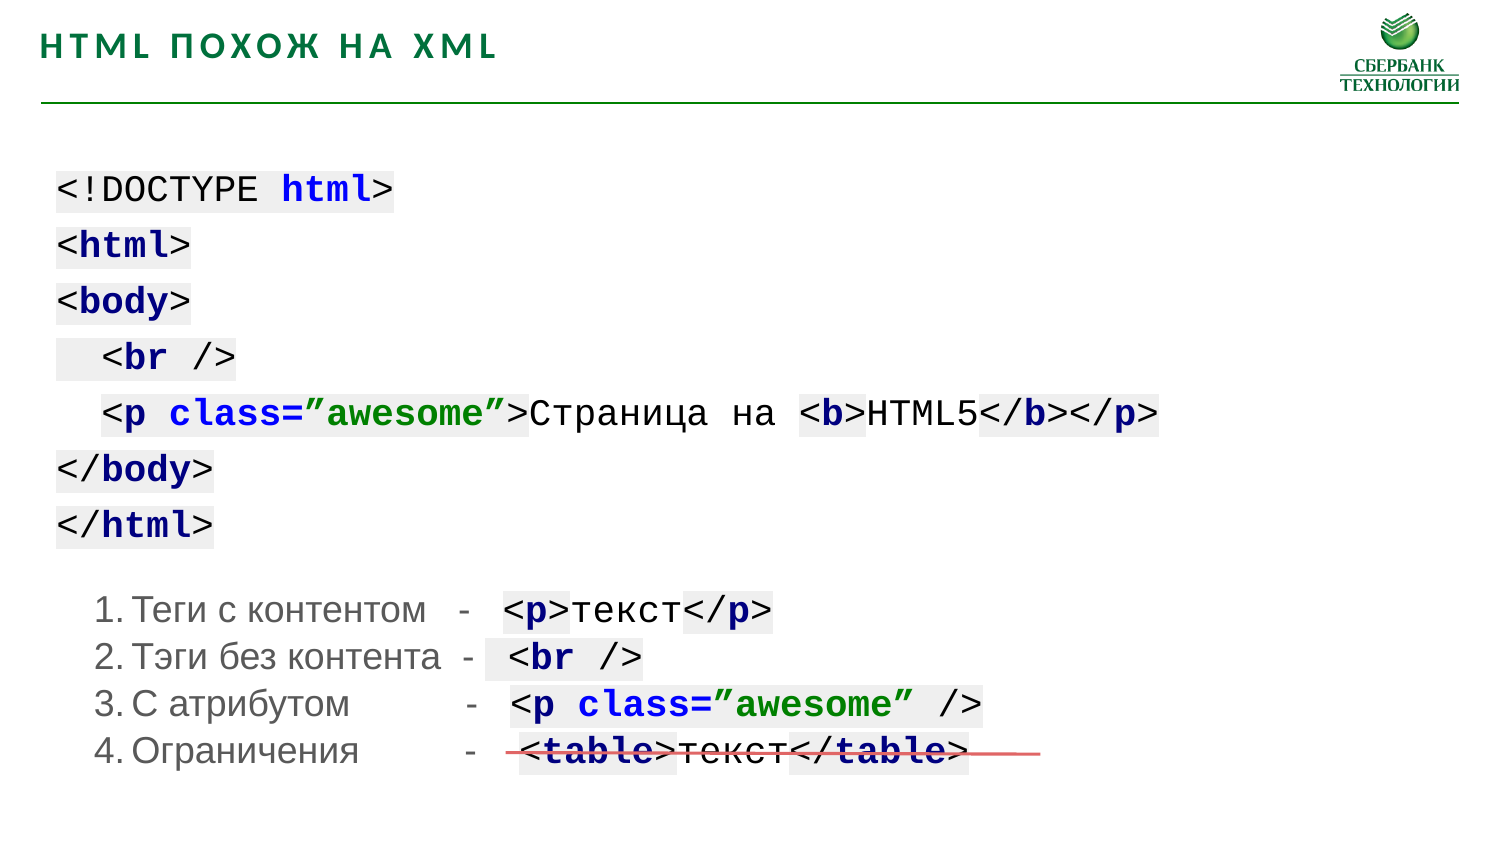

HTML похож на XML
<!DOCTYPE html>
<html>
<body>
  <br />
  <p class=”awesome”>Страница на <b>HTML5</b></p>
</body>
</html>

Теги с контентом   -   <p>текст</p>
Тэги без контента  -  <br />
С атрибутом           -   <p class=”awesome” />
Ограничения          -    <table>текст</table>